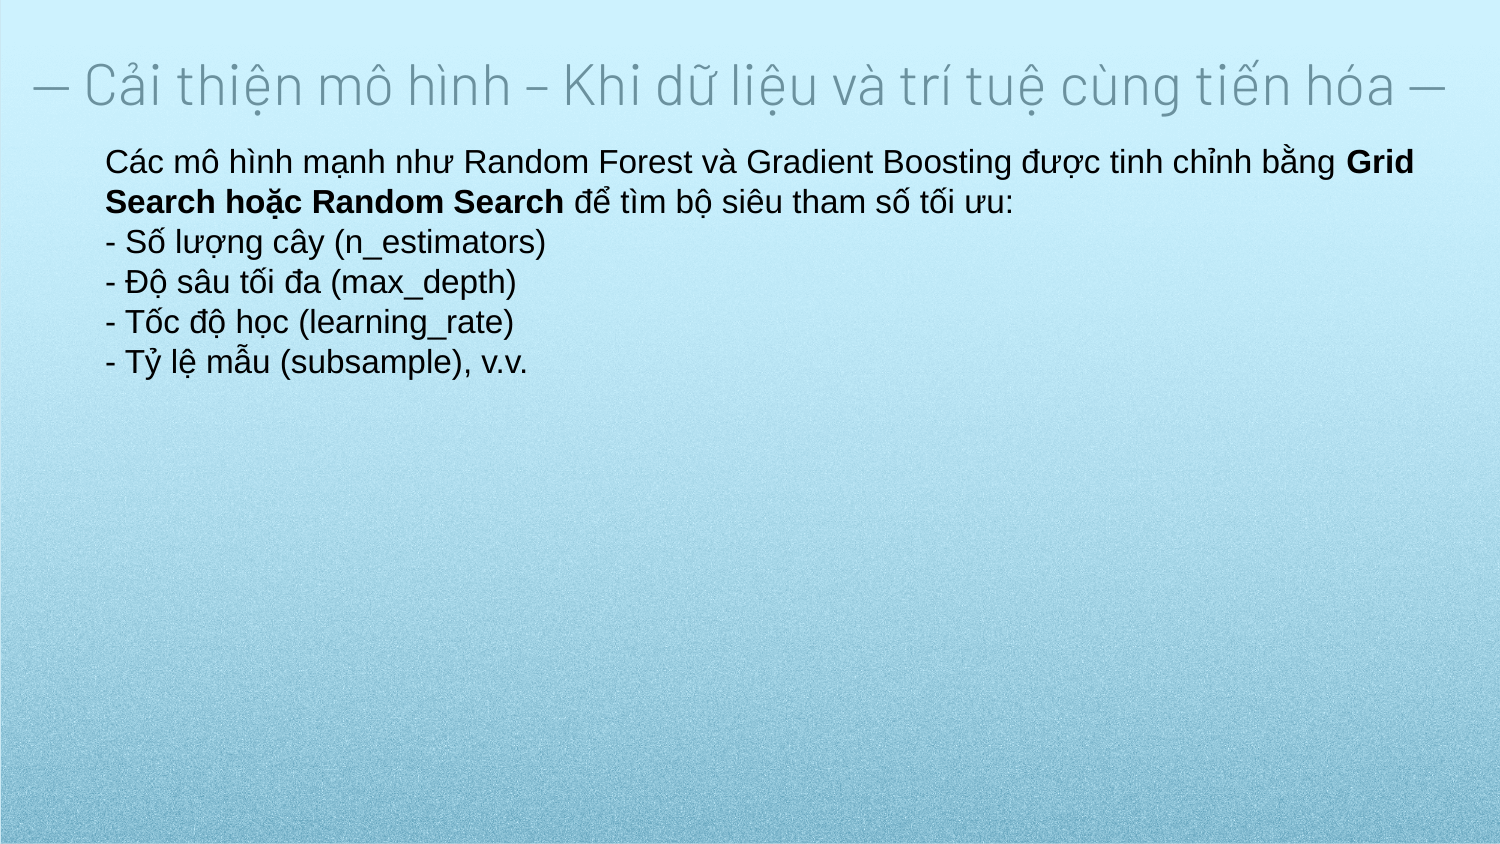

# — Cải thiện mô hình – Khi dữ liệu và trí tuệ cùng tiến hóa —
Các mô hình mạnh như Random Forest và Gradient Boosting được tinh chỉnh bằng Grid Search hoặc Random Search để tìm bộ siêu tham số tối ưu:
- Số lượng cây (n_estimators)
- Độ sâu tối đa (max_depth)
- Tốc độ học (learning_rate)
- Tỷ lệ mẫu (subsample), v.v.